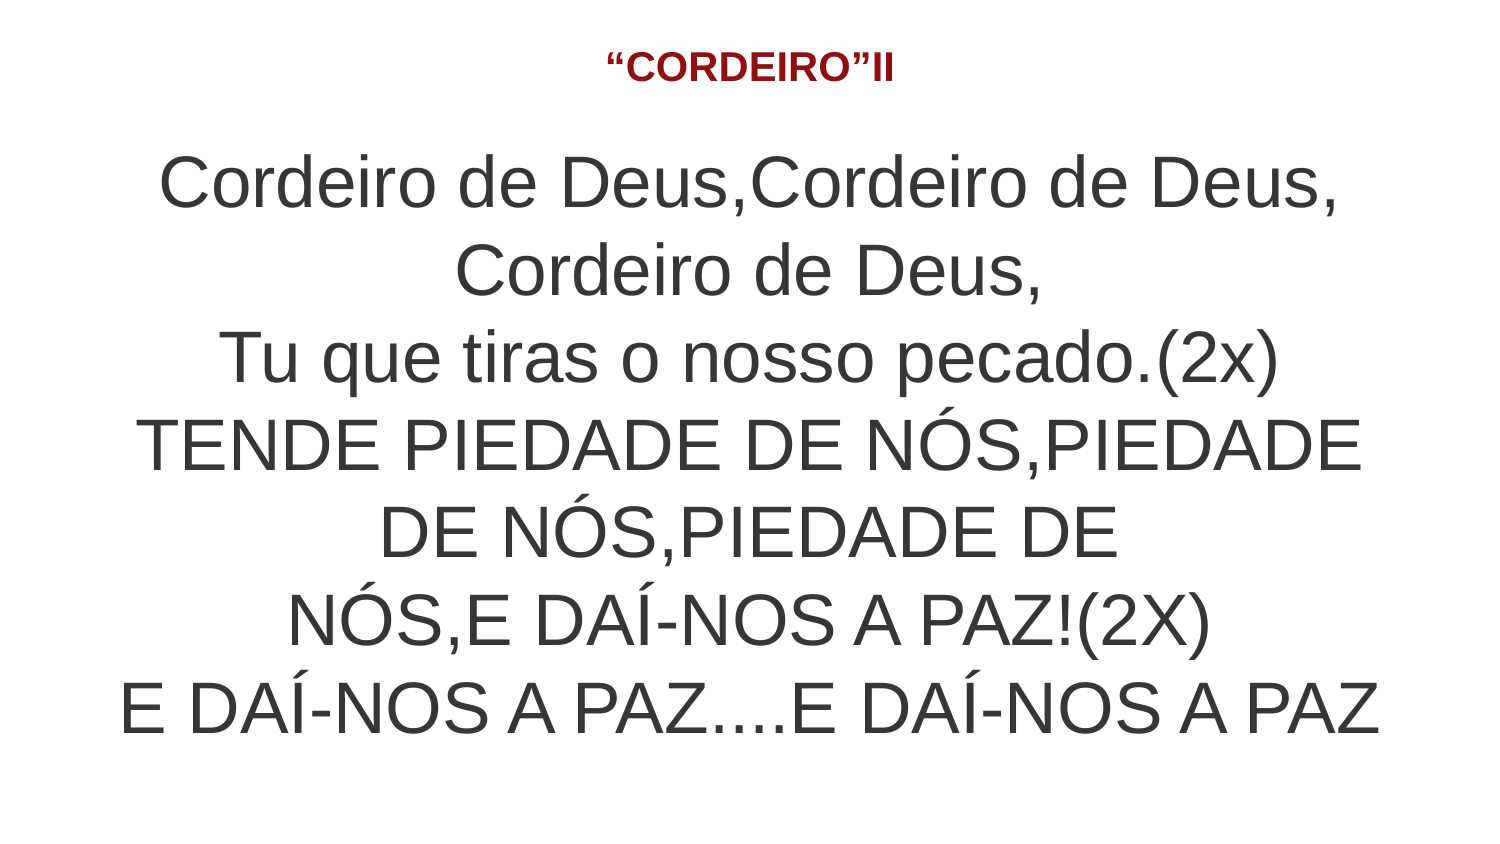

“CORDEIRO”II
Cordeiro de Deus,Cordeiro de Deus, Cordeiro de Deus,
Tu que tiras o nosso pecado.(2x)
TENDE PIEDADE DE NÓS,PIEDADE DE NÓS,PIEDADE DE
NÓS,E DAÍ-NOS A PAZ!(2X)
E DAÍ-NOS A PAZ....E DAÍ-NOS A PAZ